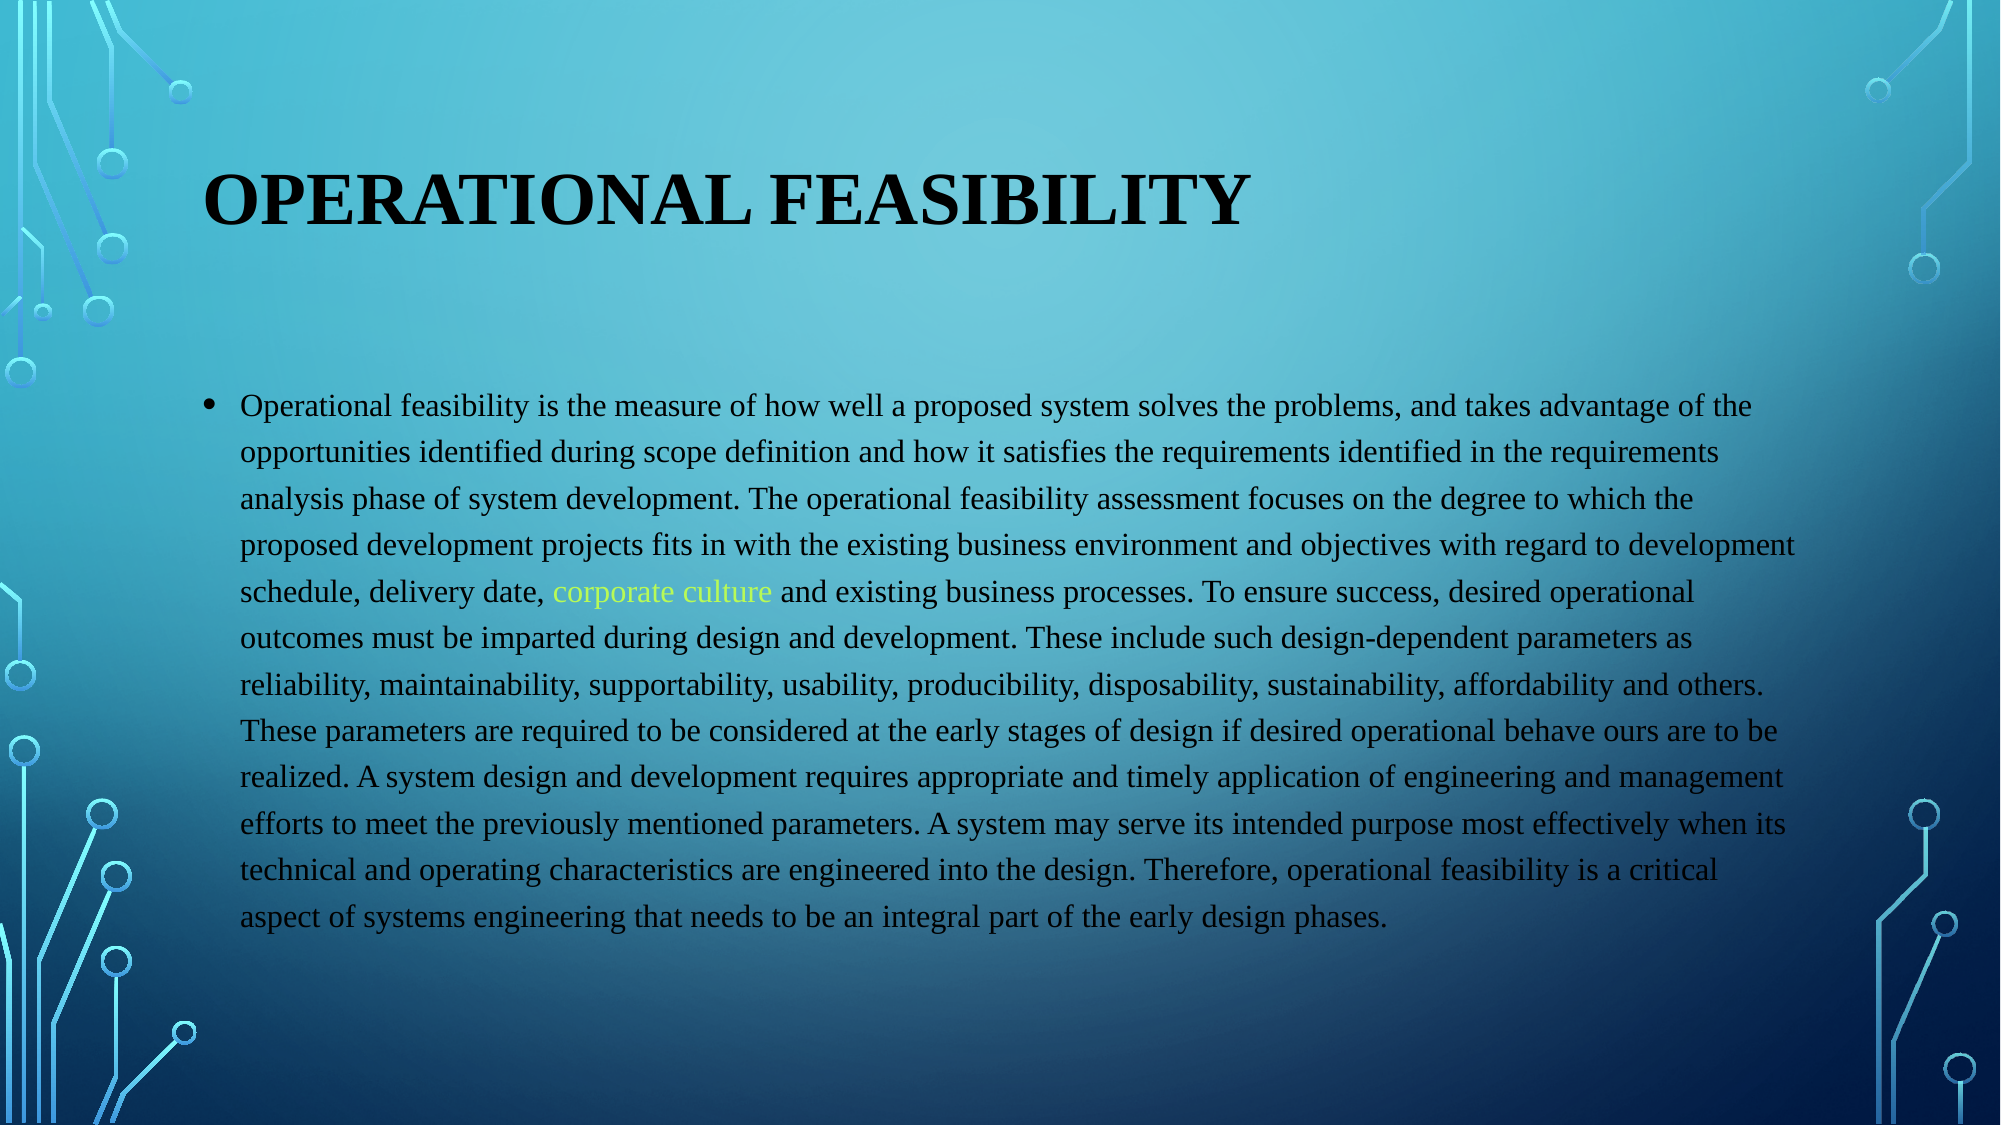

# Operational Feasibility
Operational feasibility is the measure of how well a proposed system solves the problems, and takes advantage of the opportunities identified during scope definition and how it satisfies the requirements identified in the requirements analysis phase of system development. The operational feasibility assessment focuses on the degree to which the proposed development projects fits in with the existing business environment and objectives with regard to development schedule, delivery date, corporate culture and existing business processes. To ensure success, desired operational outcomes must be imparted during design and development. These include such design-dependent parameters as reliability, maintainability, supportability, usability, producibility, disposability, sustainability, affordability and others. These parameters are required to be considered at the early stages of design if desired operational behave ours are to be realized. A system design and development requires appropriate and timely application of engineering and management efforts to meet the previously mentioned parameters. A system may serve its intended purpose most effectively when its technical and operating characteristics are engineered into the design. Therefore, operational feasibility is a critical aspect of systems engineering that needs to be an integral part of the early design phases.